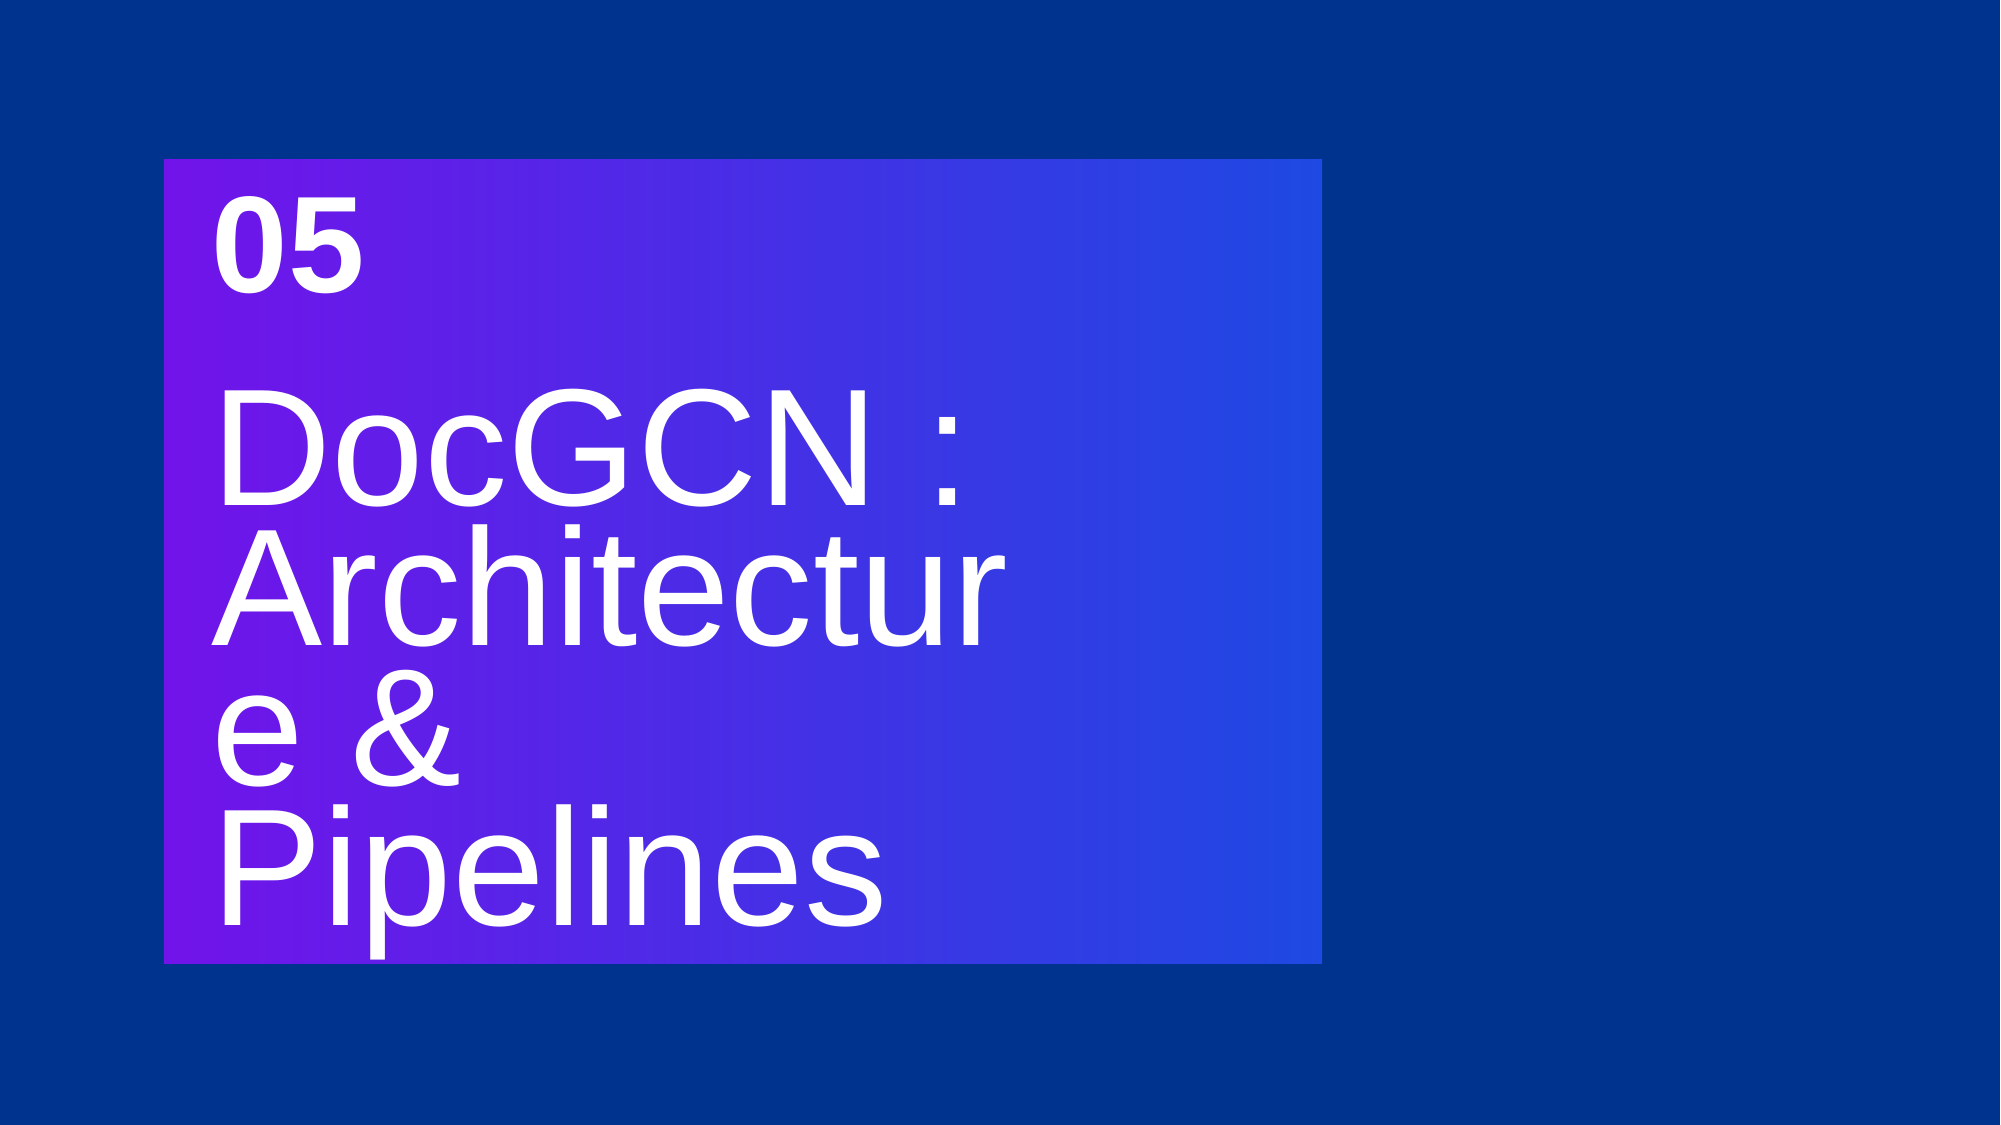

05
# DocGCN : Architecture & Pipelines